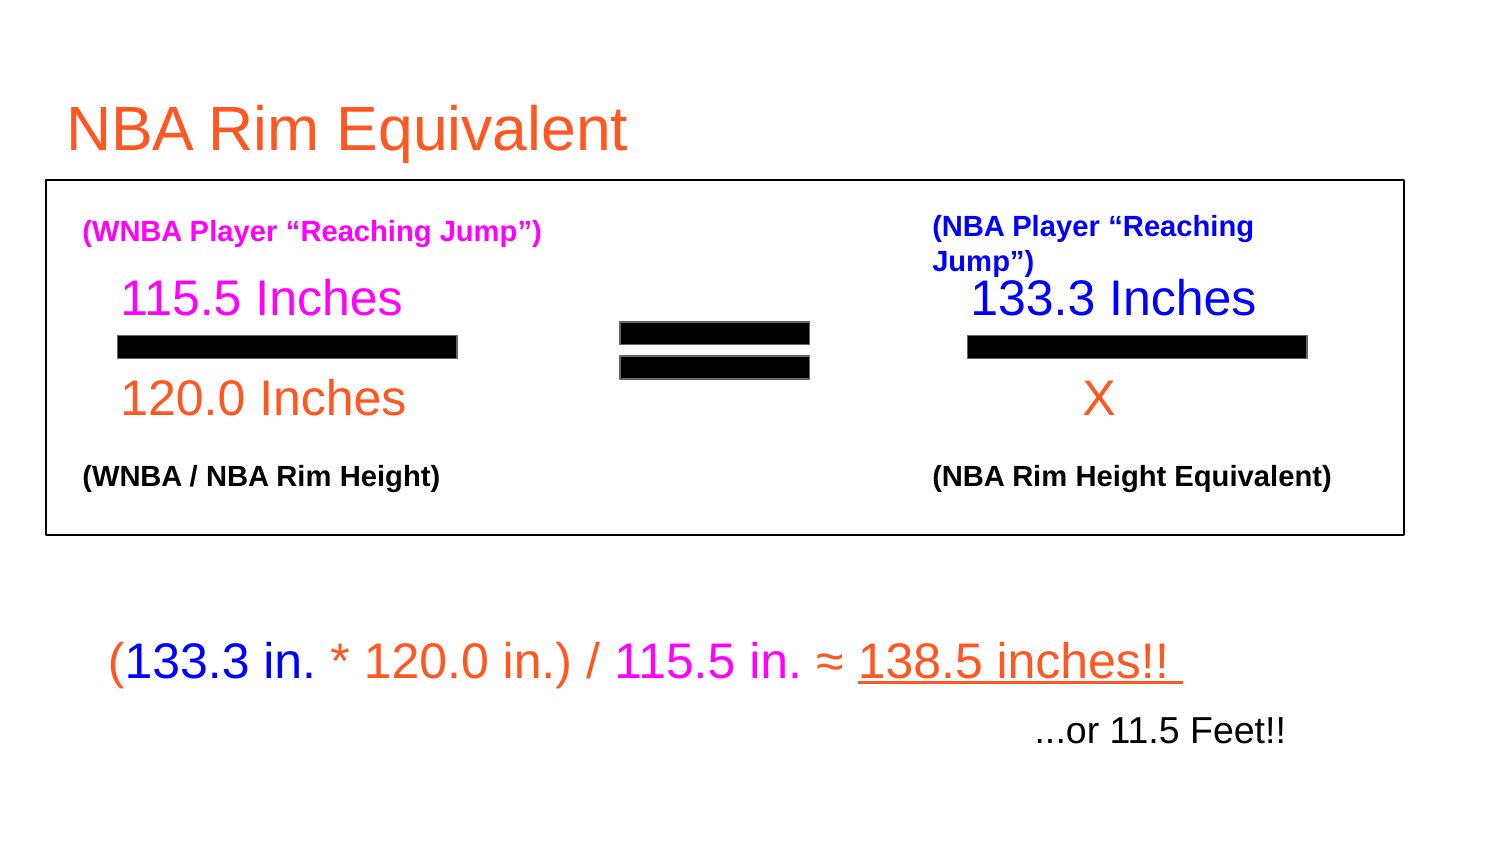

# NBA Rim Equivalent

(NBA Player “Reaching Jump”)
(WNBA Player “Reaching Jump”)
115.5 Inches
133.3 Inches

120.0 Inches
        X
(WNBA / NBA Rim Height)
(NBA Rim Height Equivalent)
(133.3 in. * 120.0 in.) / 115.5 in. ≈ 138.5 inches!!
...or 11.5 Feet!!